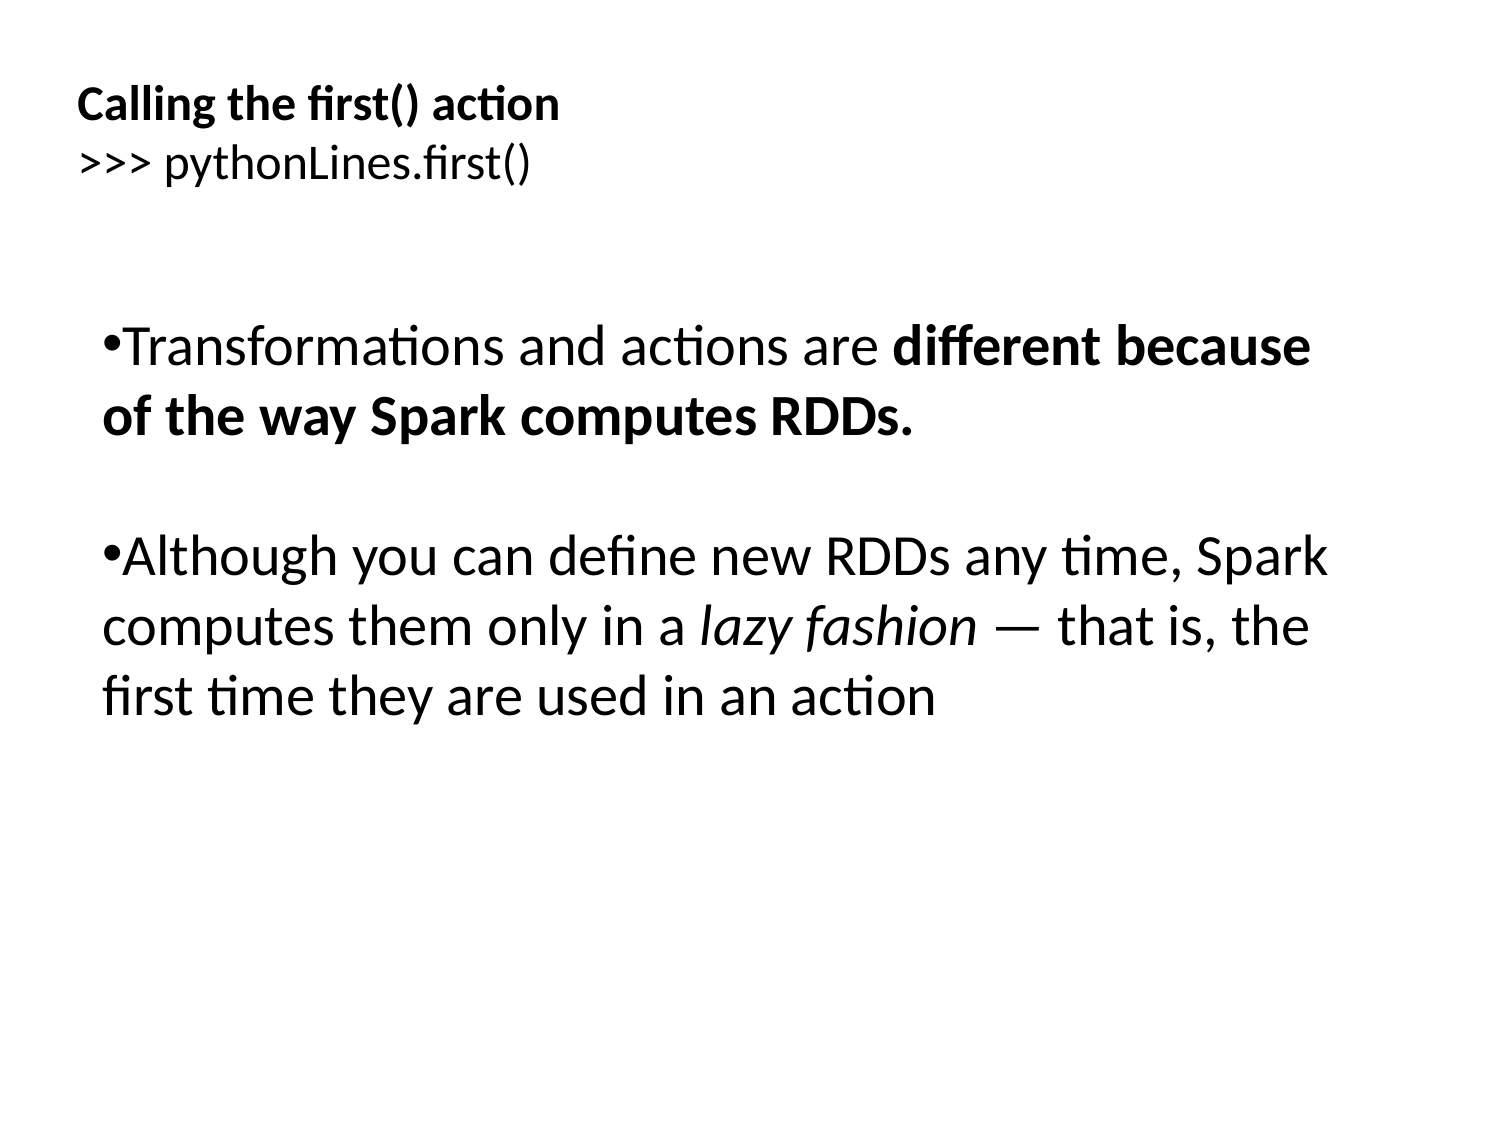

Calling the first() action
>>> pythonLines.first()

Transformations and actions are different because of the way Spark computes RDDs.

Although you can define new RDDs any time, Spark computes them only in a lazy fashion — that is, the first time they are used in an action